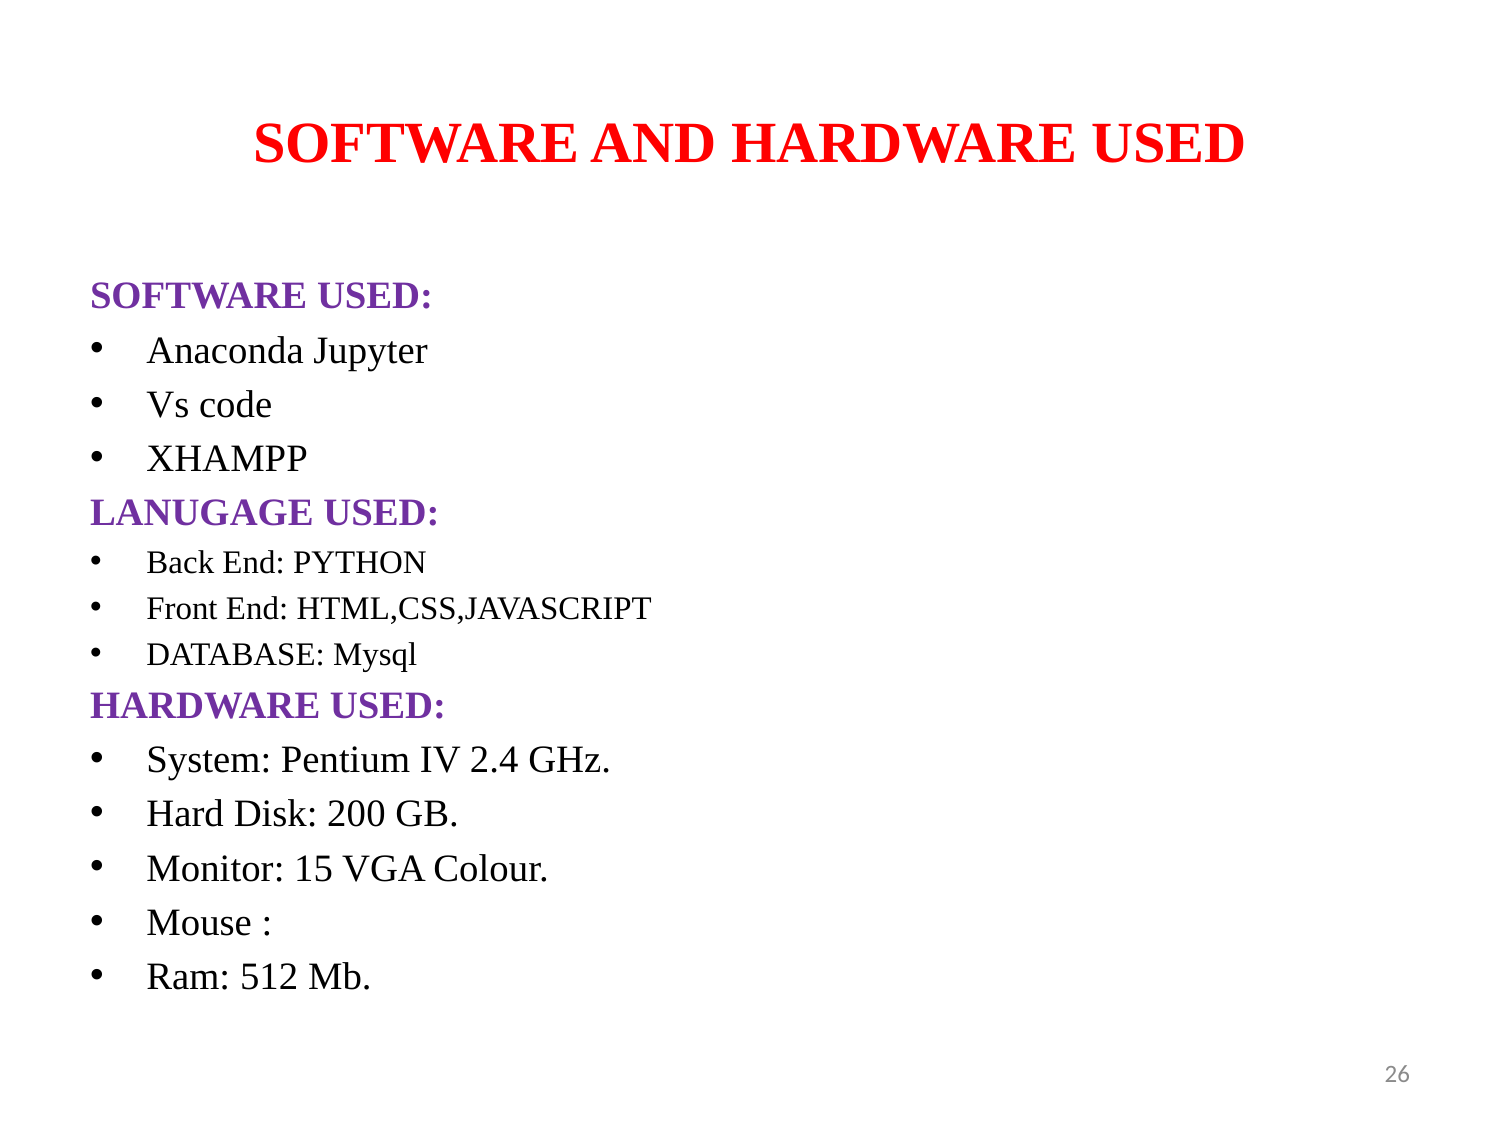

# SOFTWARE AND HARDWARE USED
SOFTWARE USED:
Anaconda Jupyter
Vs code
XHAMPP
LANUGAGE USED:
Back End: PYTHON
Front End: HTML,CSS,JAVASCRIPT
DATABASE: Mysql
HARDWARE USED:
System: Pentium IV 2.4 GHz.
Hard Disk: 200 GB.
Monitor: 15 VGA Colour.
Mouse :
Ram: 512 Mb.
26